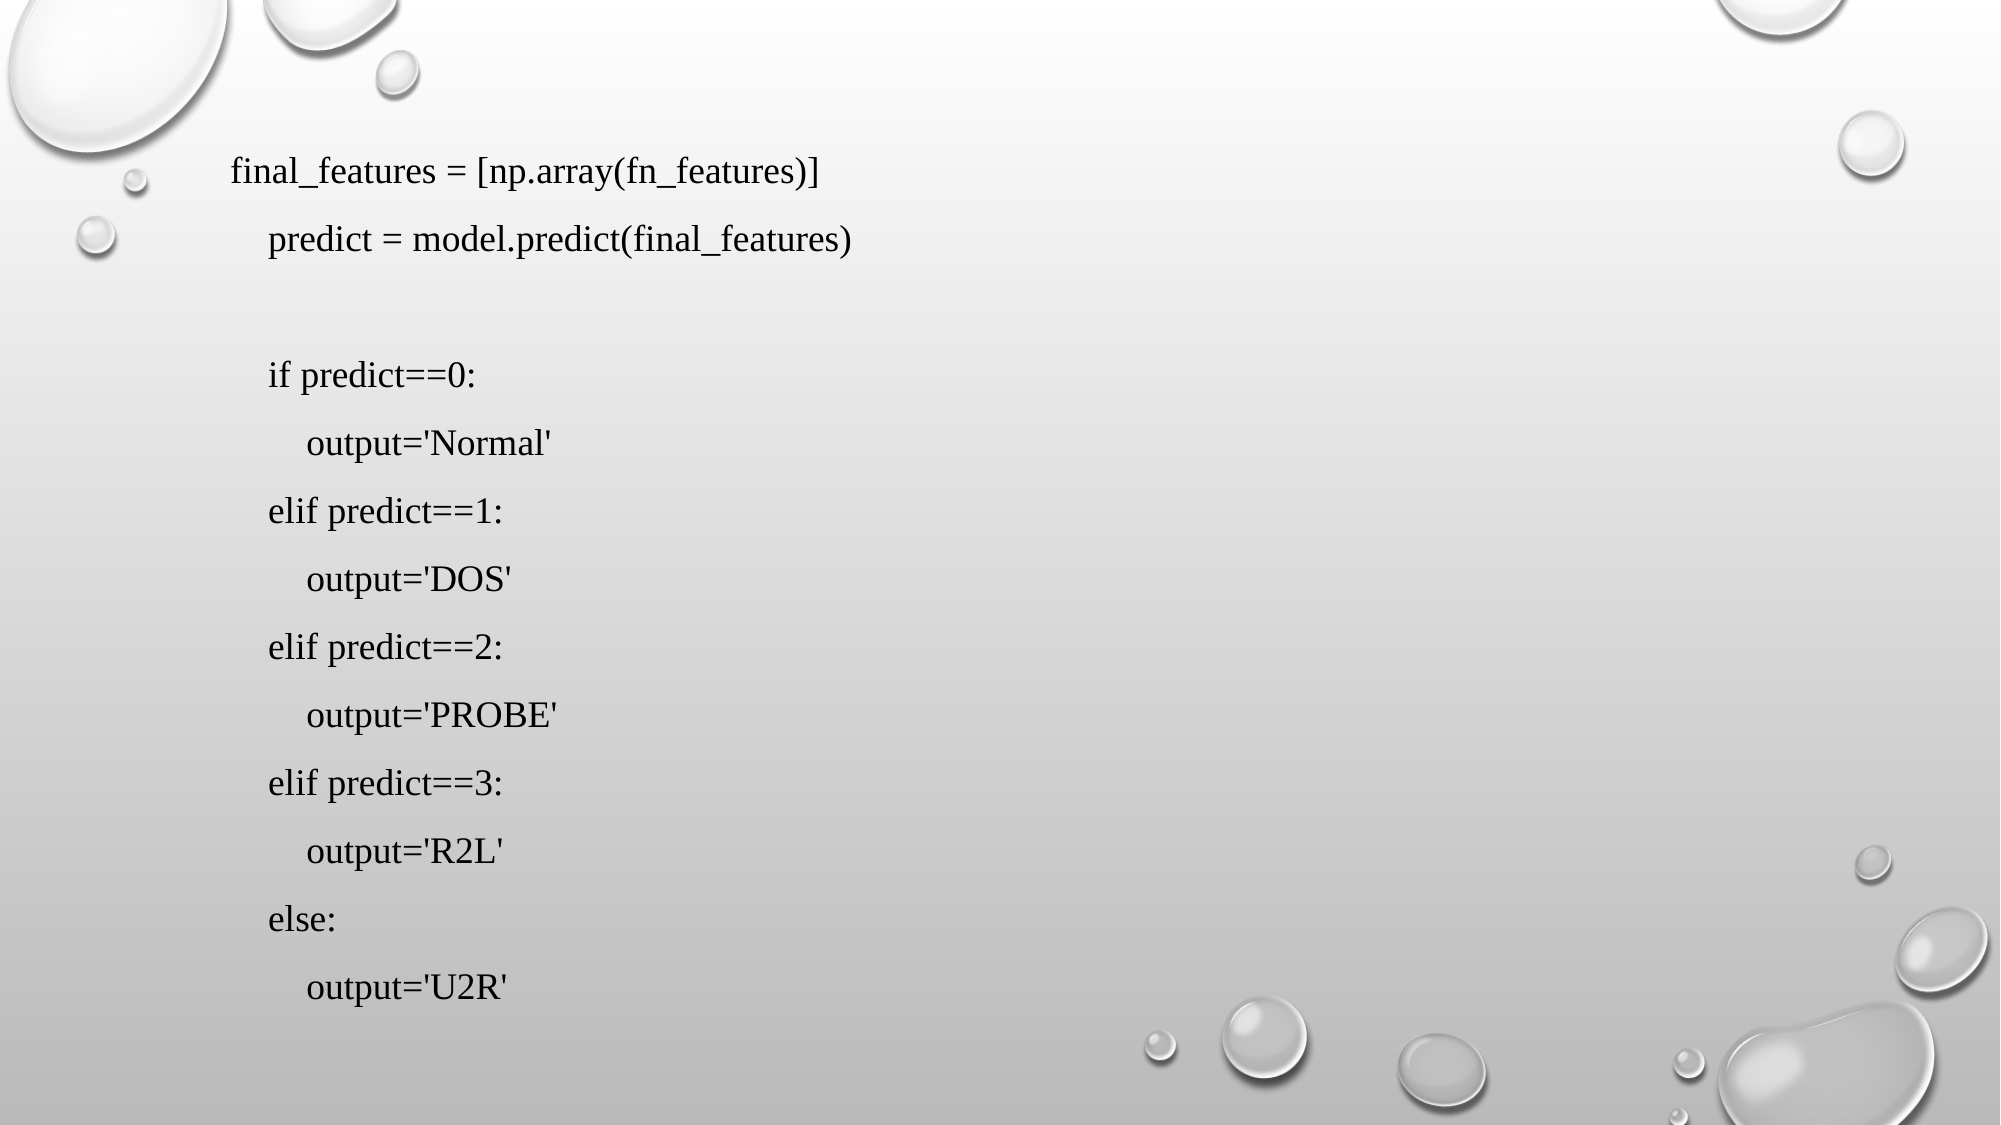

final_features = [np.array(fn_features)]
    predict = model.predict(final_features)

    if predict==0:
        output='Normal'
    elif predict==1:
        output='DOS'
    elif predict==2:
        output='PROBE'
    elif predict==3:
        output='R2L'
    else:
        output='U2R'